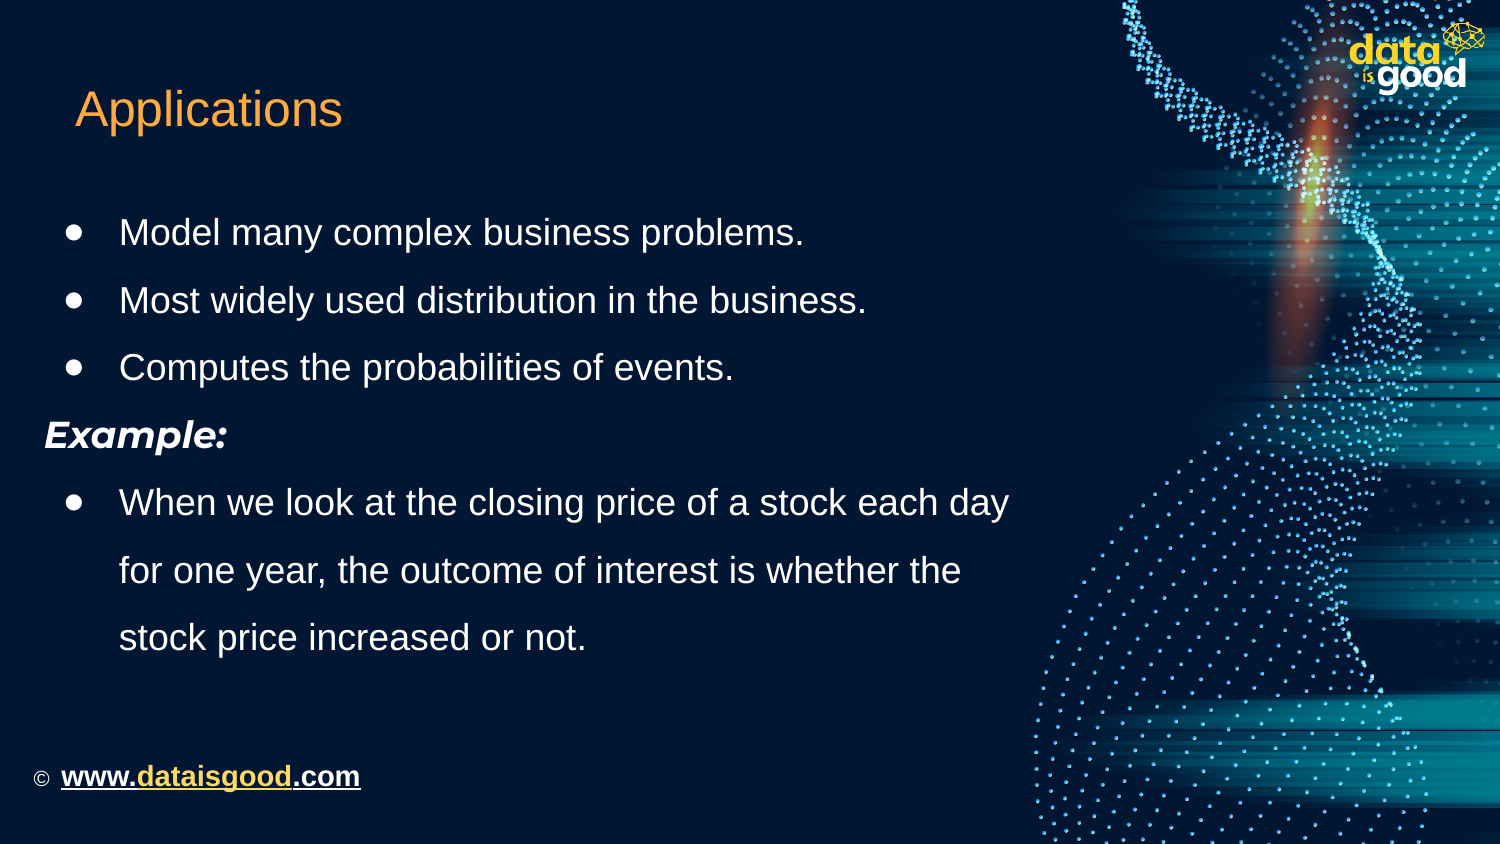

# Applications
Model many complex business problems.
Most widely used distribution in the business.
Computes the probabilities of events.
Example:
When we look at the closing price of a stock each day for one year, the outcome of interest is whether the stock price increased or not.